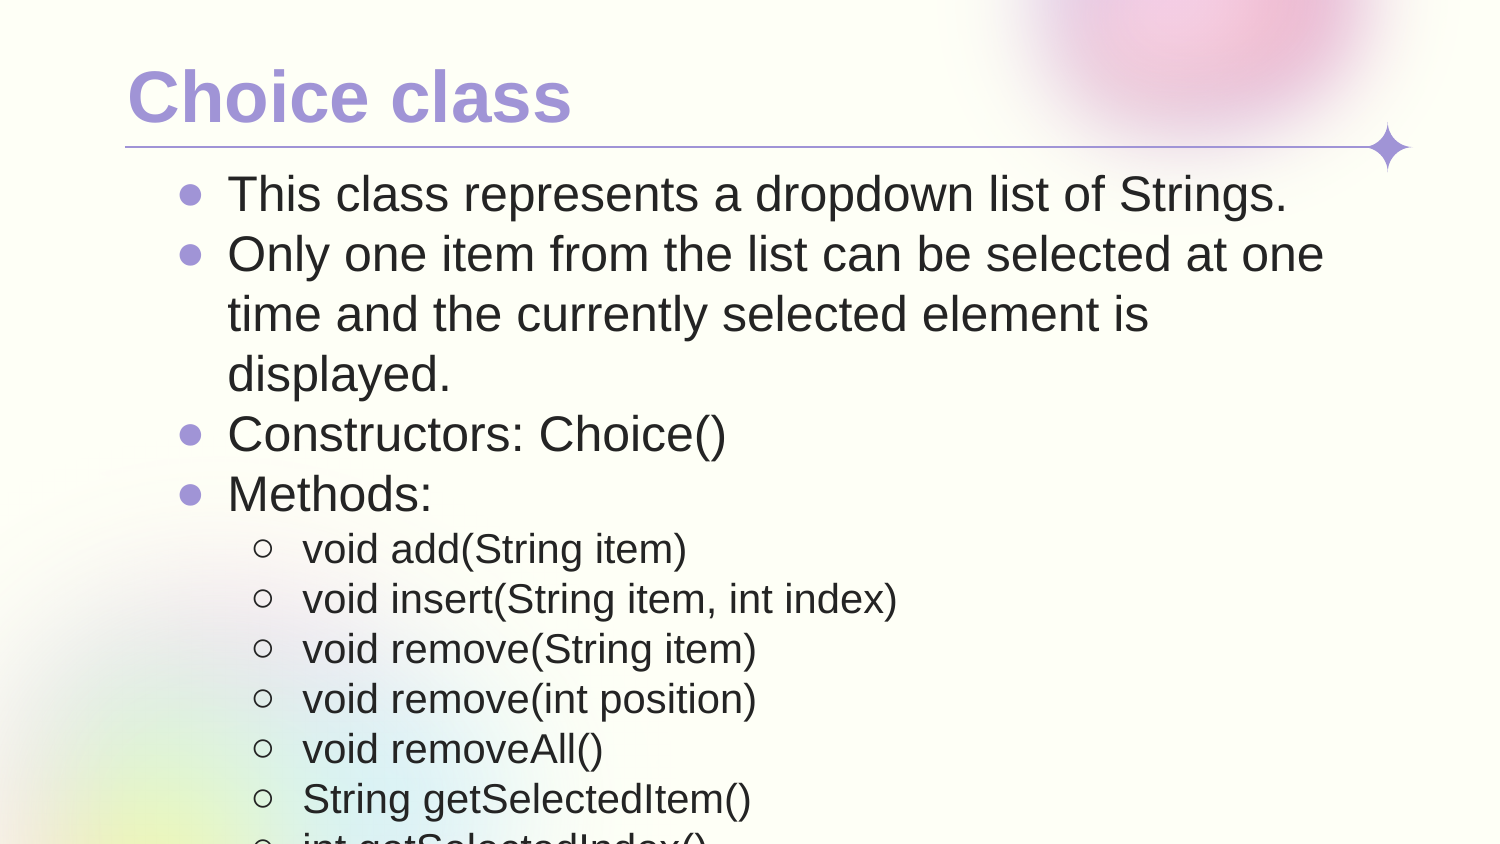

# Choice class

This class represents a dropdown list of Strings.
Only one item from the list can be selected at one time and the currently selected element is displayed.
Constructors: Choice()
Methods:
void add(String item)
void insert(String item, int index)
void remove(String item)
void remove(int position)
void removeAll()
String getSelectedItem()
int getSelectedIndex()